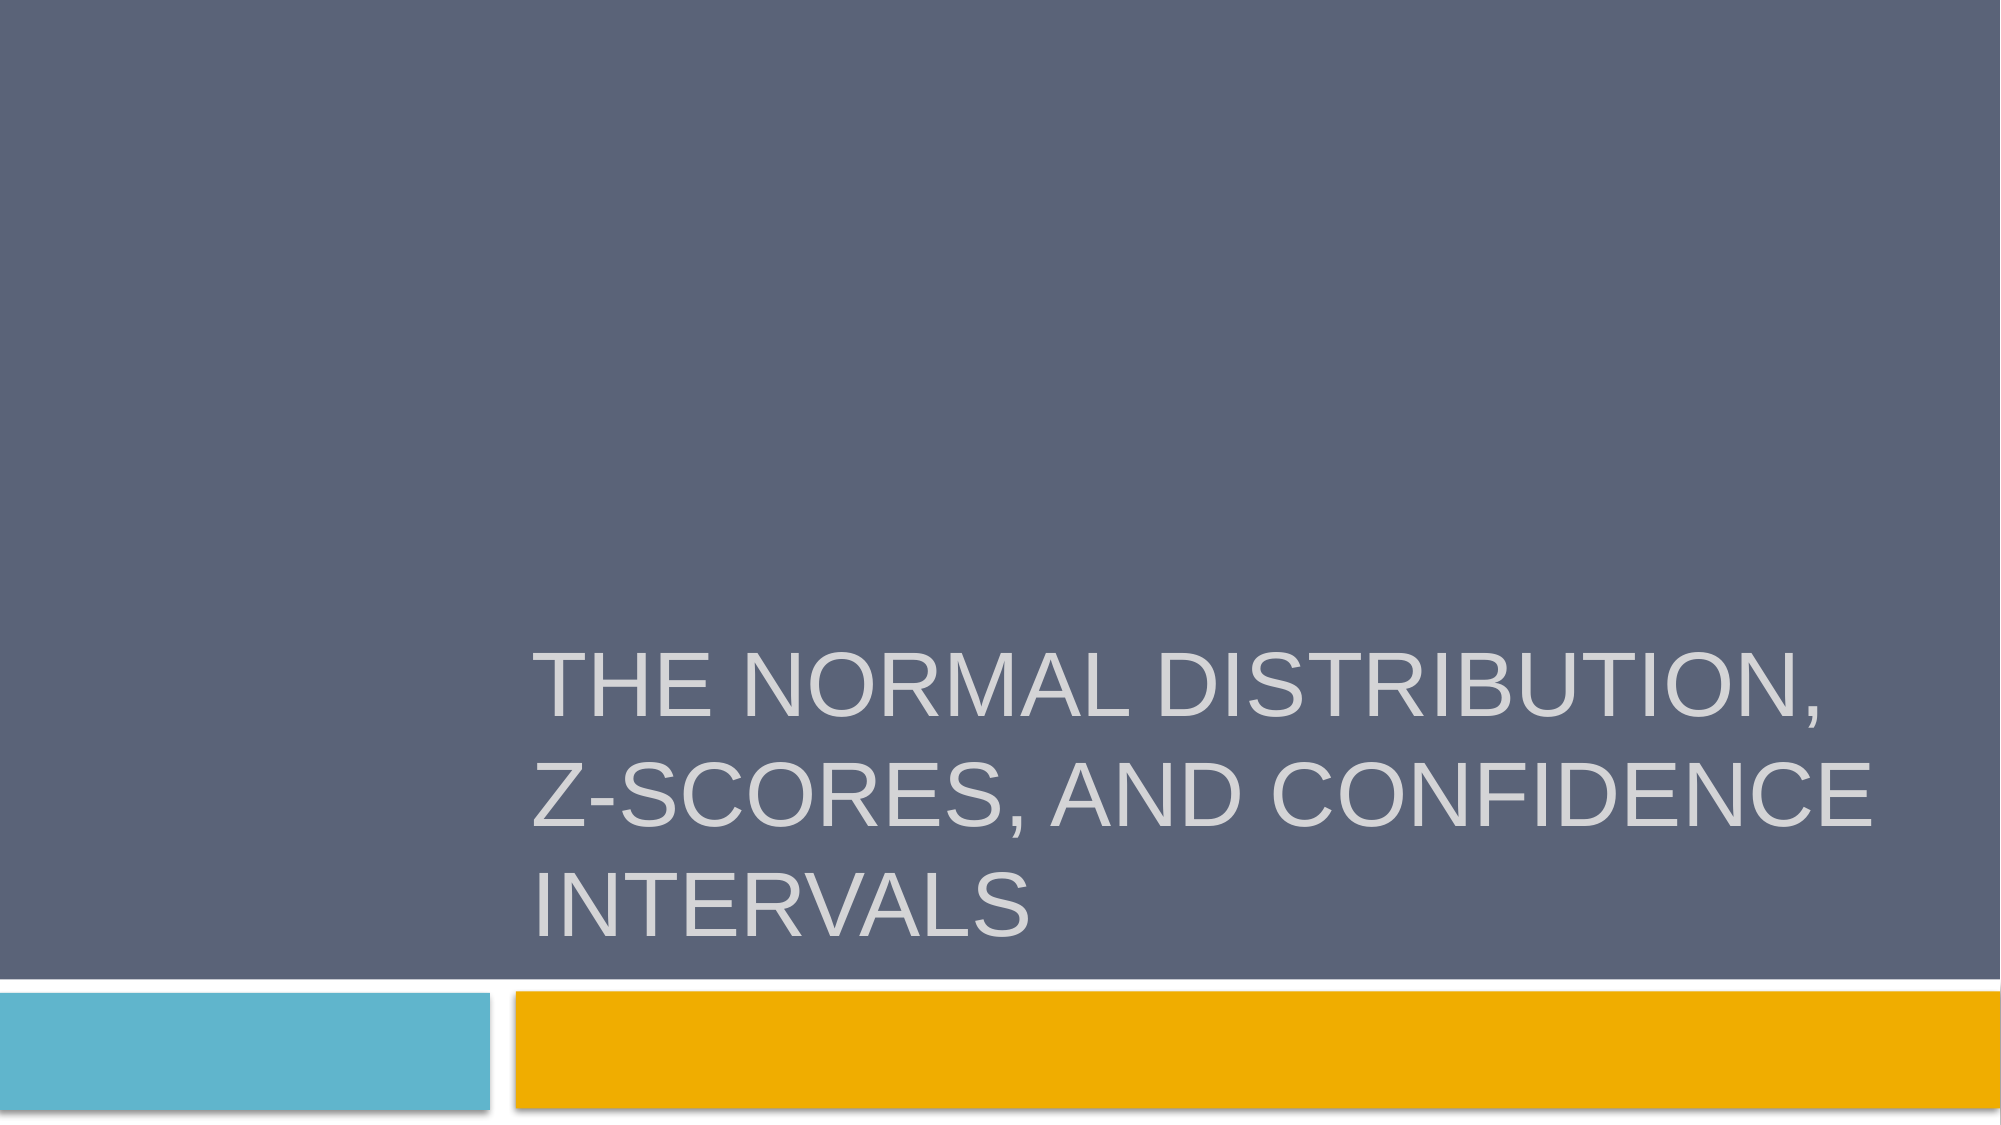

# The Normal Distribution, Z-Scores, and Confidence INtervals